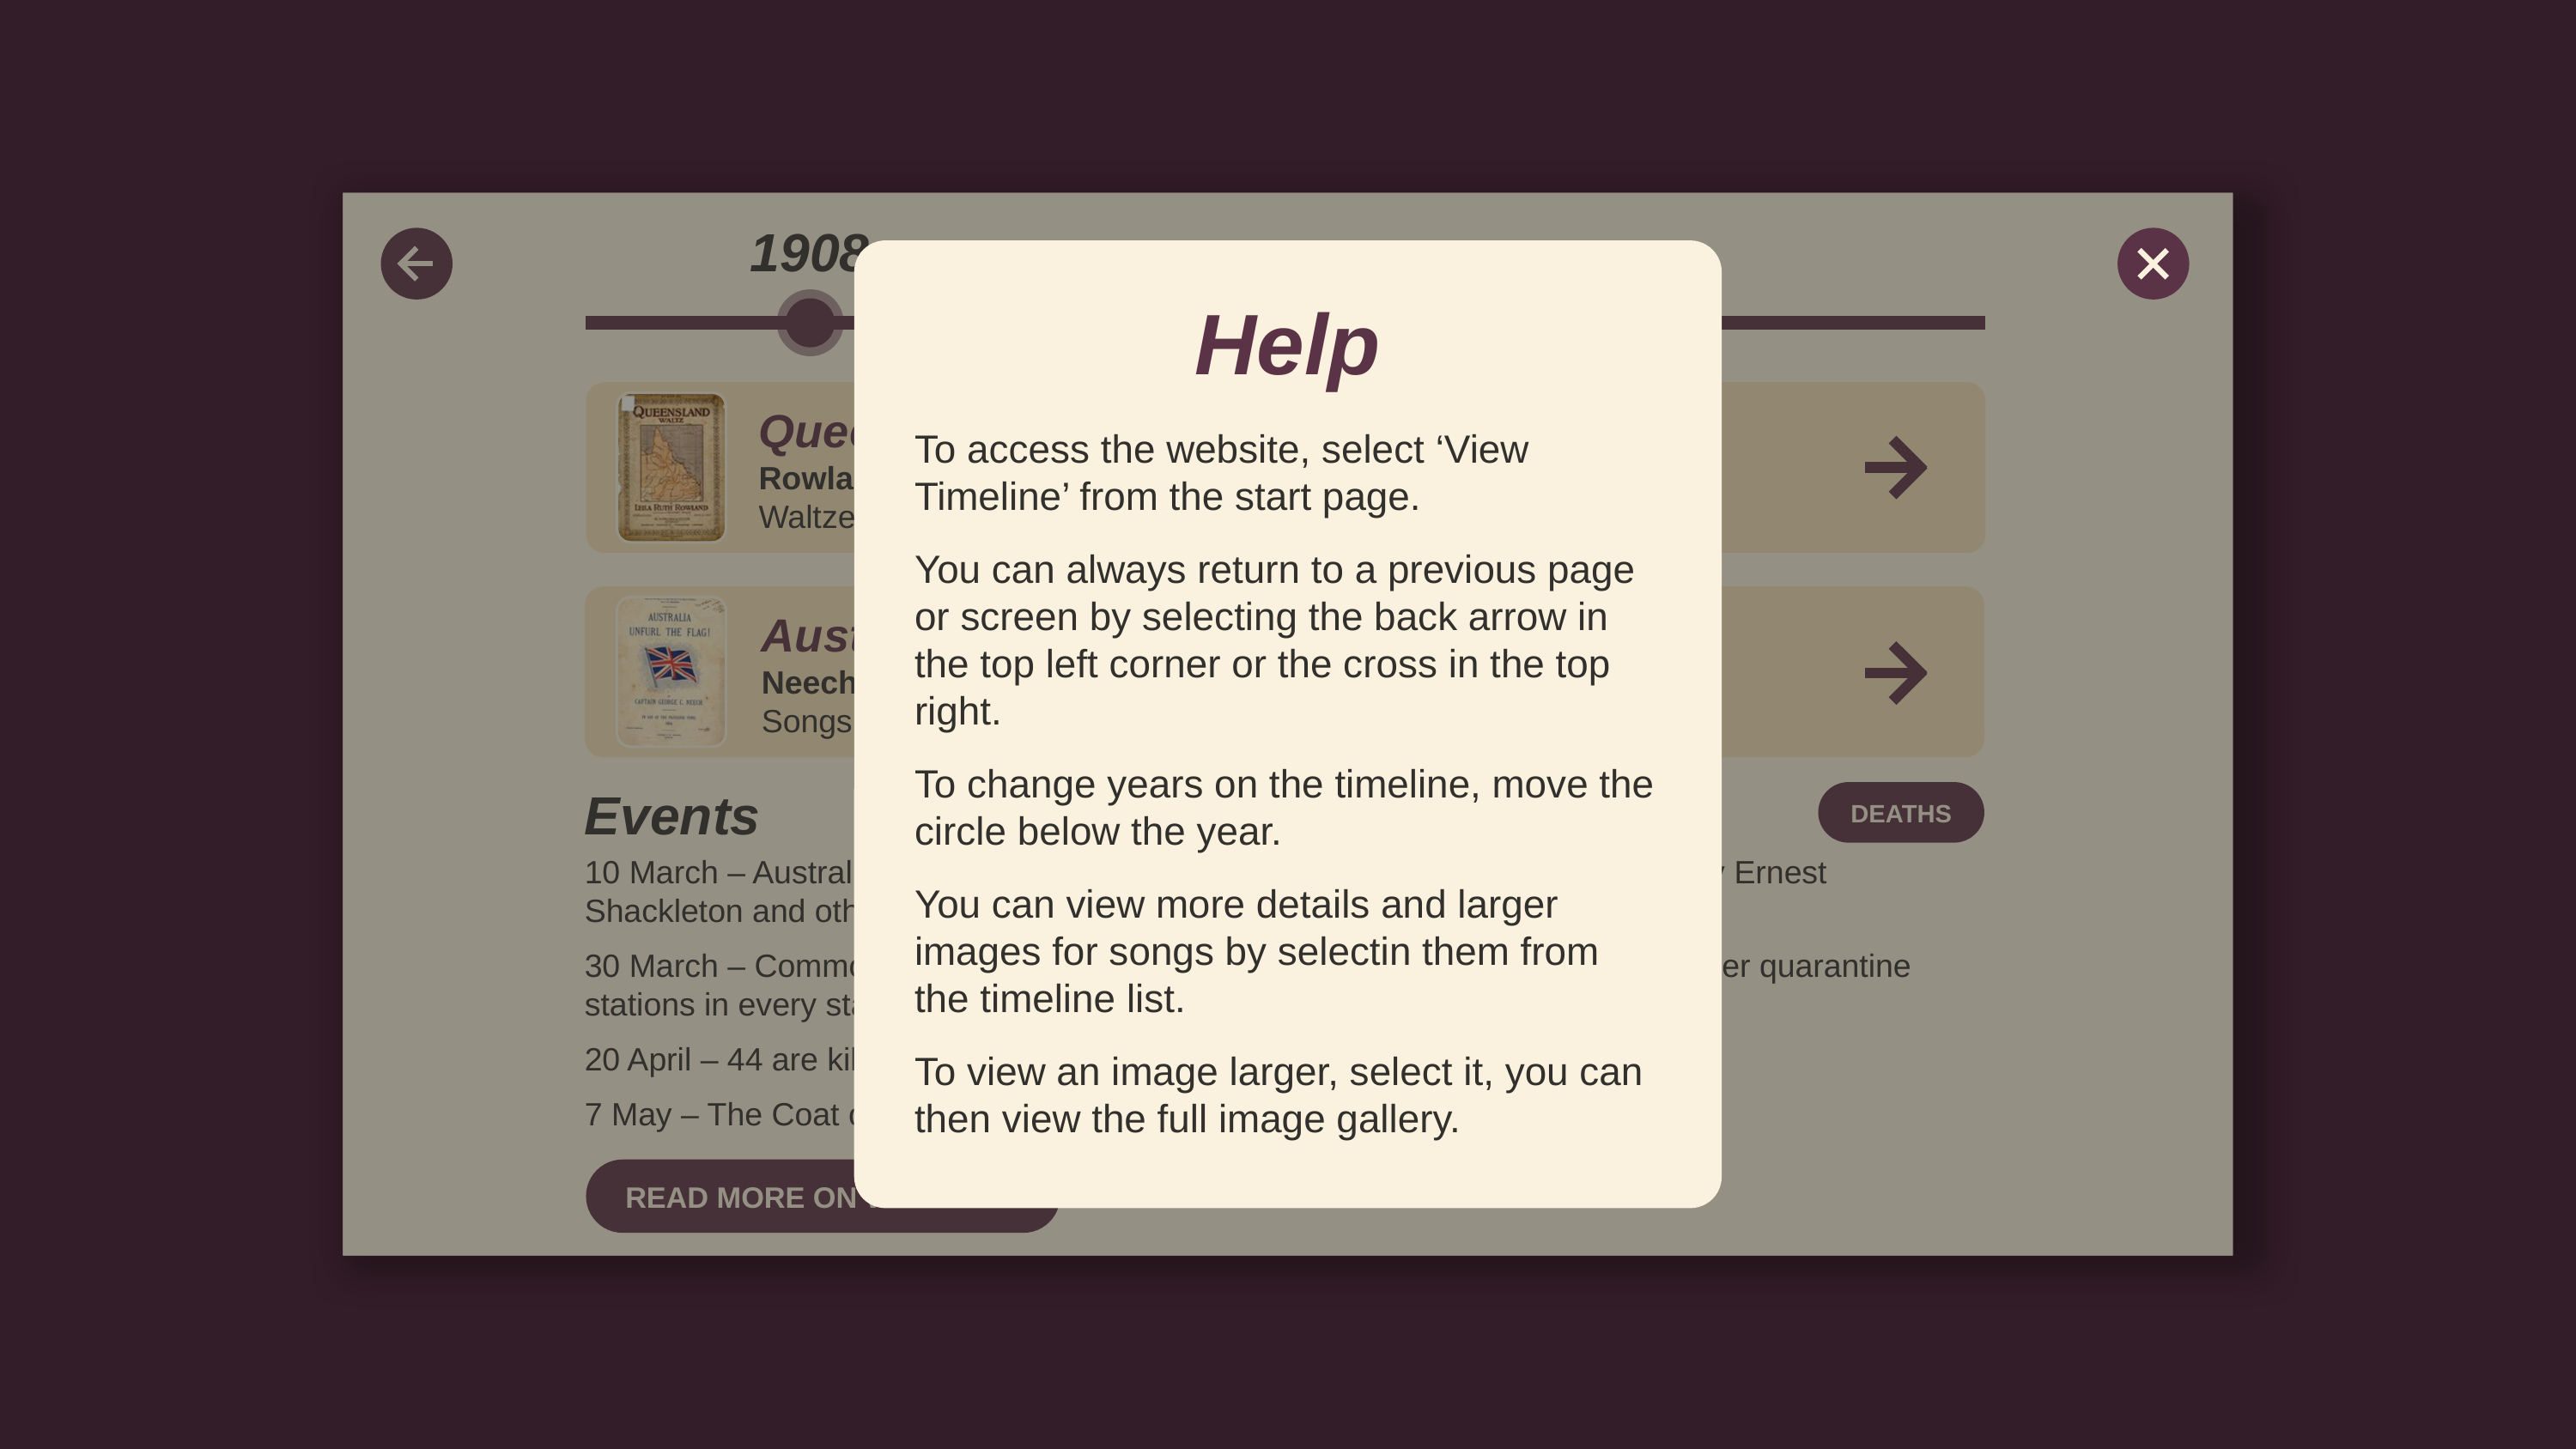

1908

Help

Queensland Waltz
Rowland, Leila Ruth
Waltzes
To access the website, select ‘View Timeline’ from the start page.

You can always return to a previous page or screen by selecting the back arrow in the top left corner or the cross in the top right.

To change years on the timeline, move the circle below the year.

You can view more details and larger images for songs by selectin them from the timeline list.

To view an image larger, select it, you can then view the full image gallery.

Australia unfurl the flag!
Neech, G. Christian
Songs, English--Queensland
Events

10 March – Australians Douglas Mawson and Edgeworth David accompanied by Ernest Shackleton and others are the first people to scale Mount Erebus in Antarctica.

30 March – Commonwealth Quarantine service came into operation and took over quarantine stations in every state.

20 April – 44 are killed and 400 injured in the Sunshine train disaster.

7 May – The Coat of Arms of Australia are granted Royal Assent.
DEATHS
READ MORE ON WIKIPEDIA